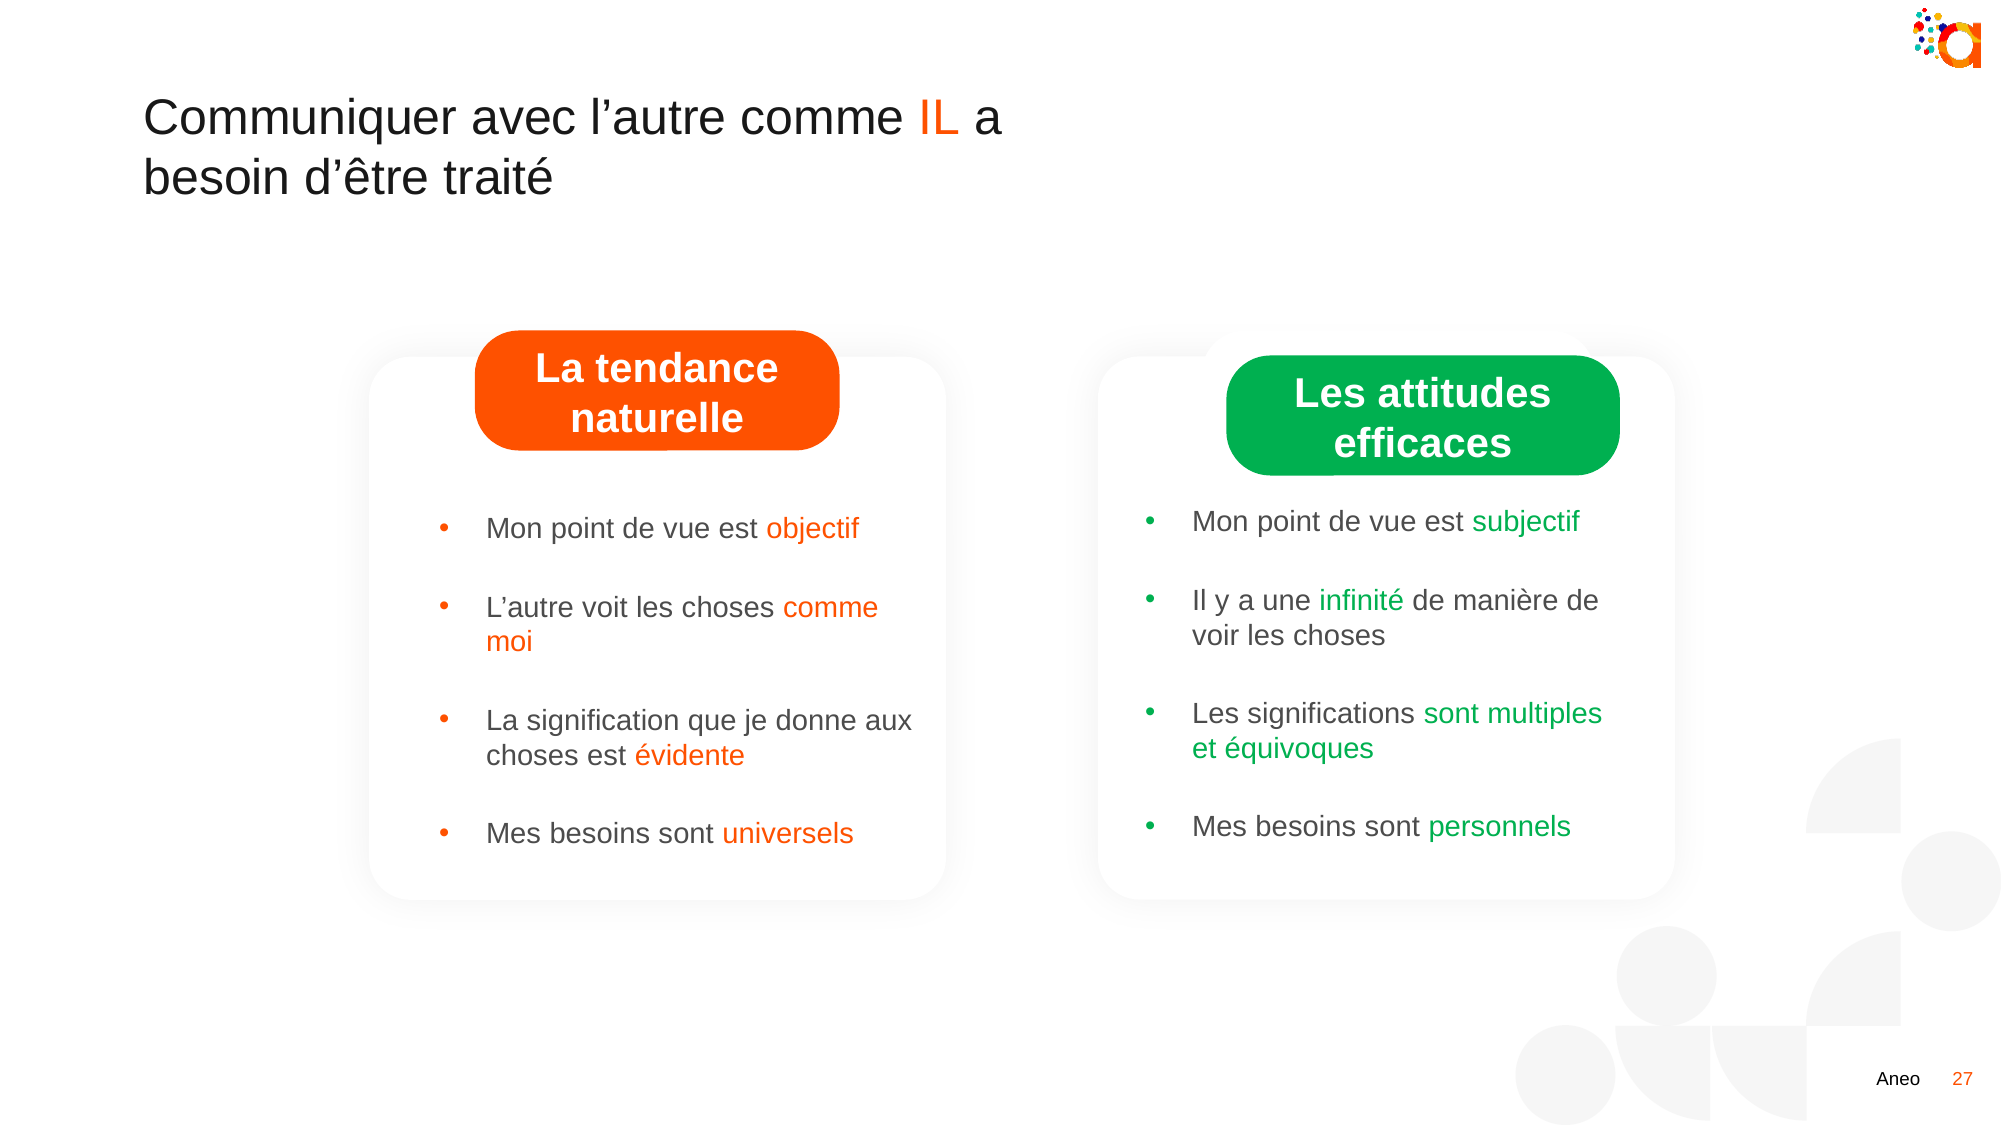

Communiquer avec l’autre comme IL a besoin d’être traité
Les attitudes efficaces
La tendance naturelle
Les attitudes efficaces

Mon point de vue est subjectif

Il y a une infinité de manière de voir les choses

Les significations sont multiples et équivoques

Mes besoins sont personnels
Mon point de vue est objectif

L’autre voit les choses comme moi

La signification que je donne aux choses est évidente

Mes besoins sont universels